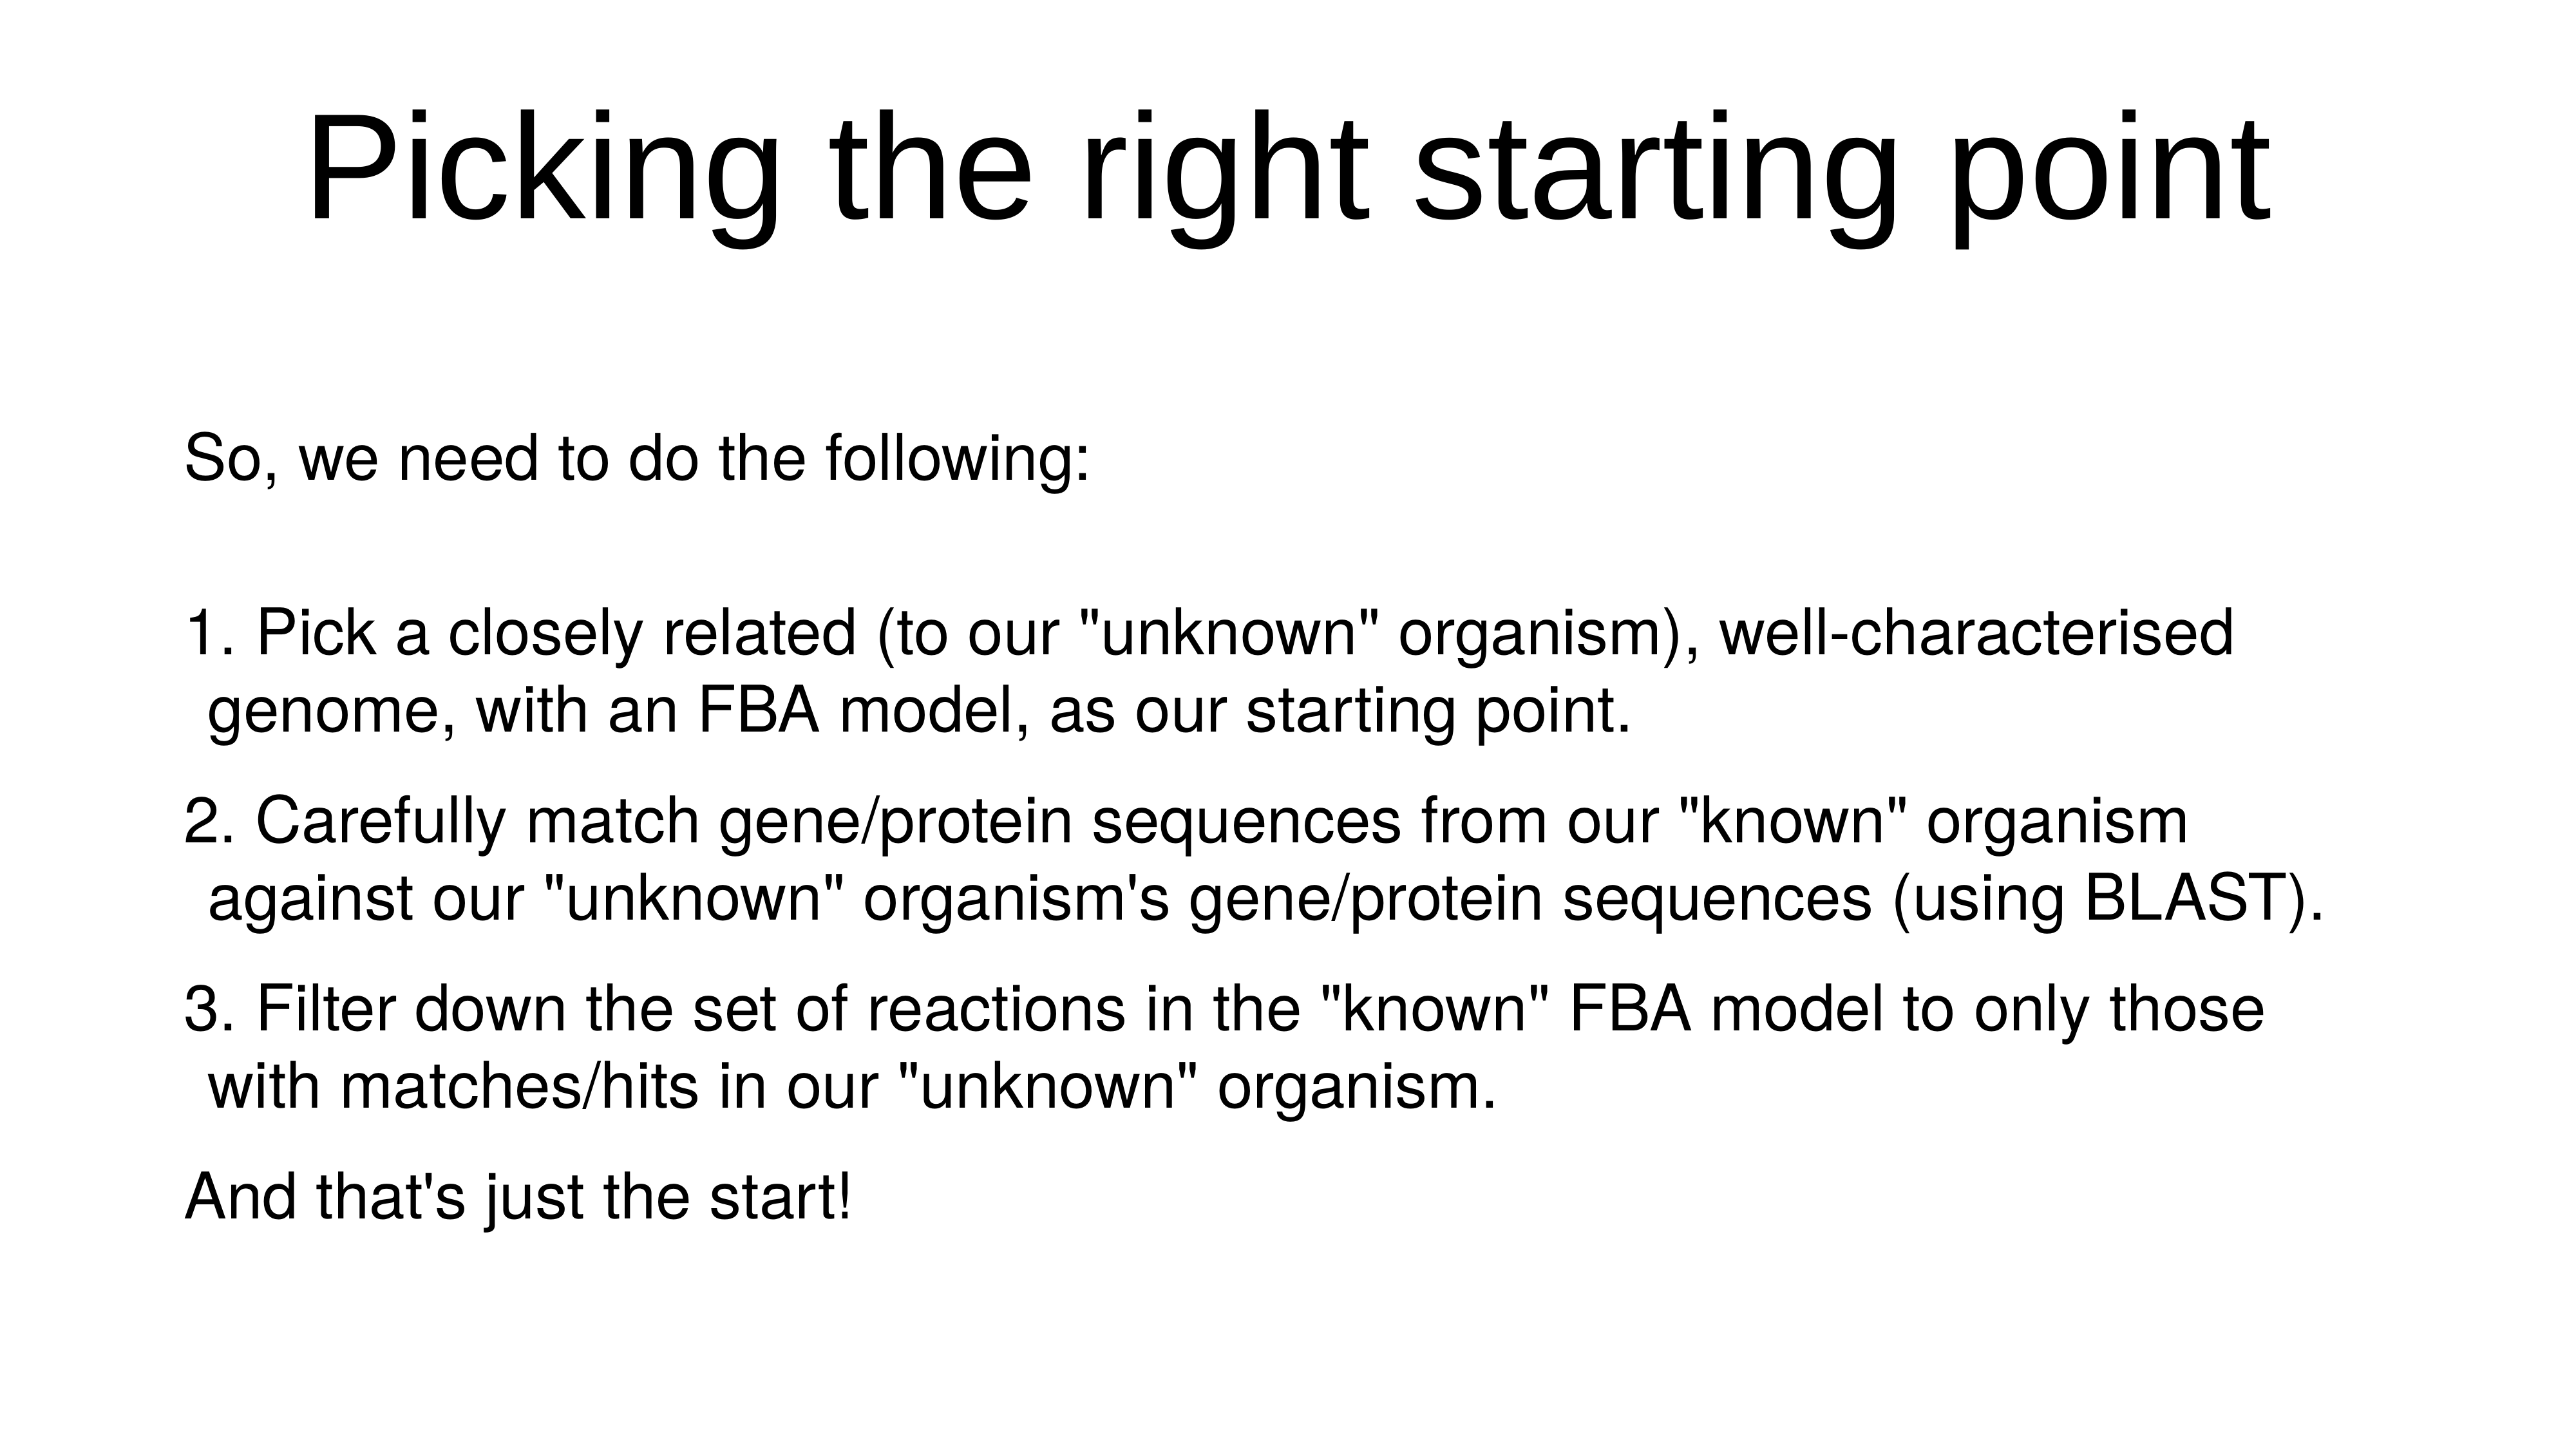

# Picking the right starting point
So, we need to do the following:

 Pick a closely related (to our "unknown" organism), well-characterised genome, with an FBA model, as our starting point.
 Carefully match gene/protein sequences from our "known" organism against our "unknown" organism's gene/protein sequences (using BLAST).
 Filter down the set of reactions in the "known" FBA model to only those with matches/hits in our "unknown" organism.
And that's just the start!